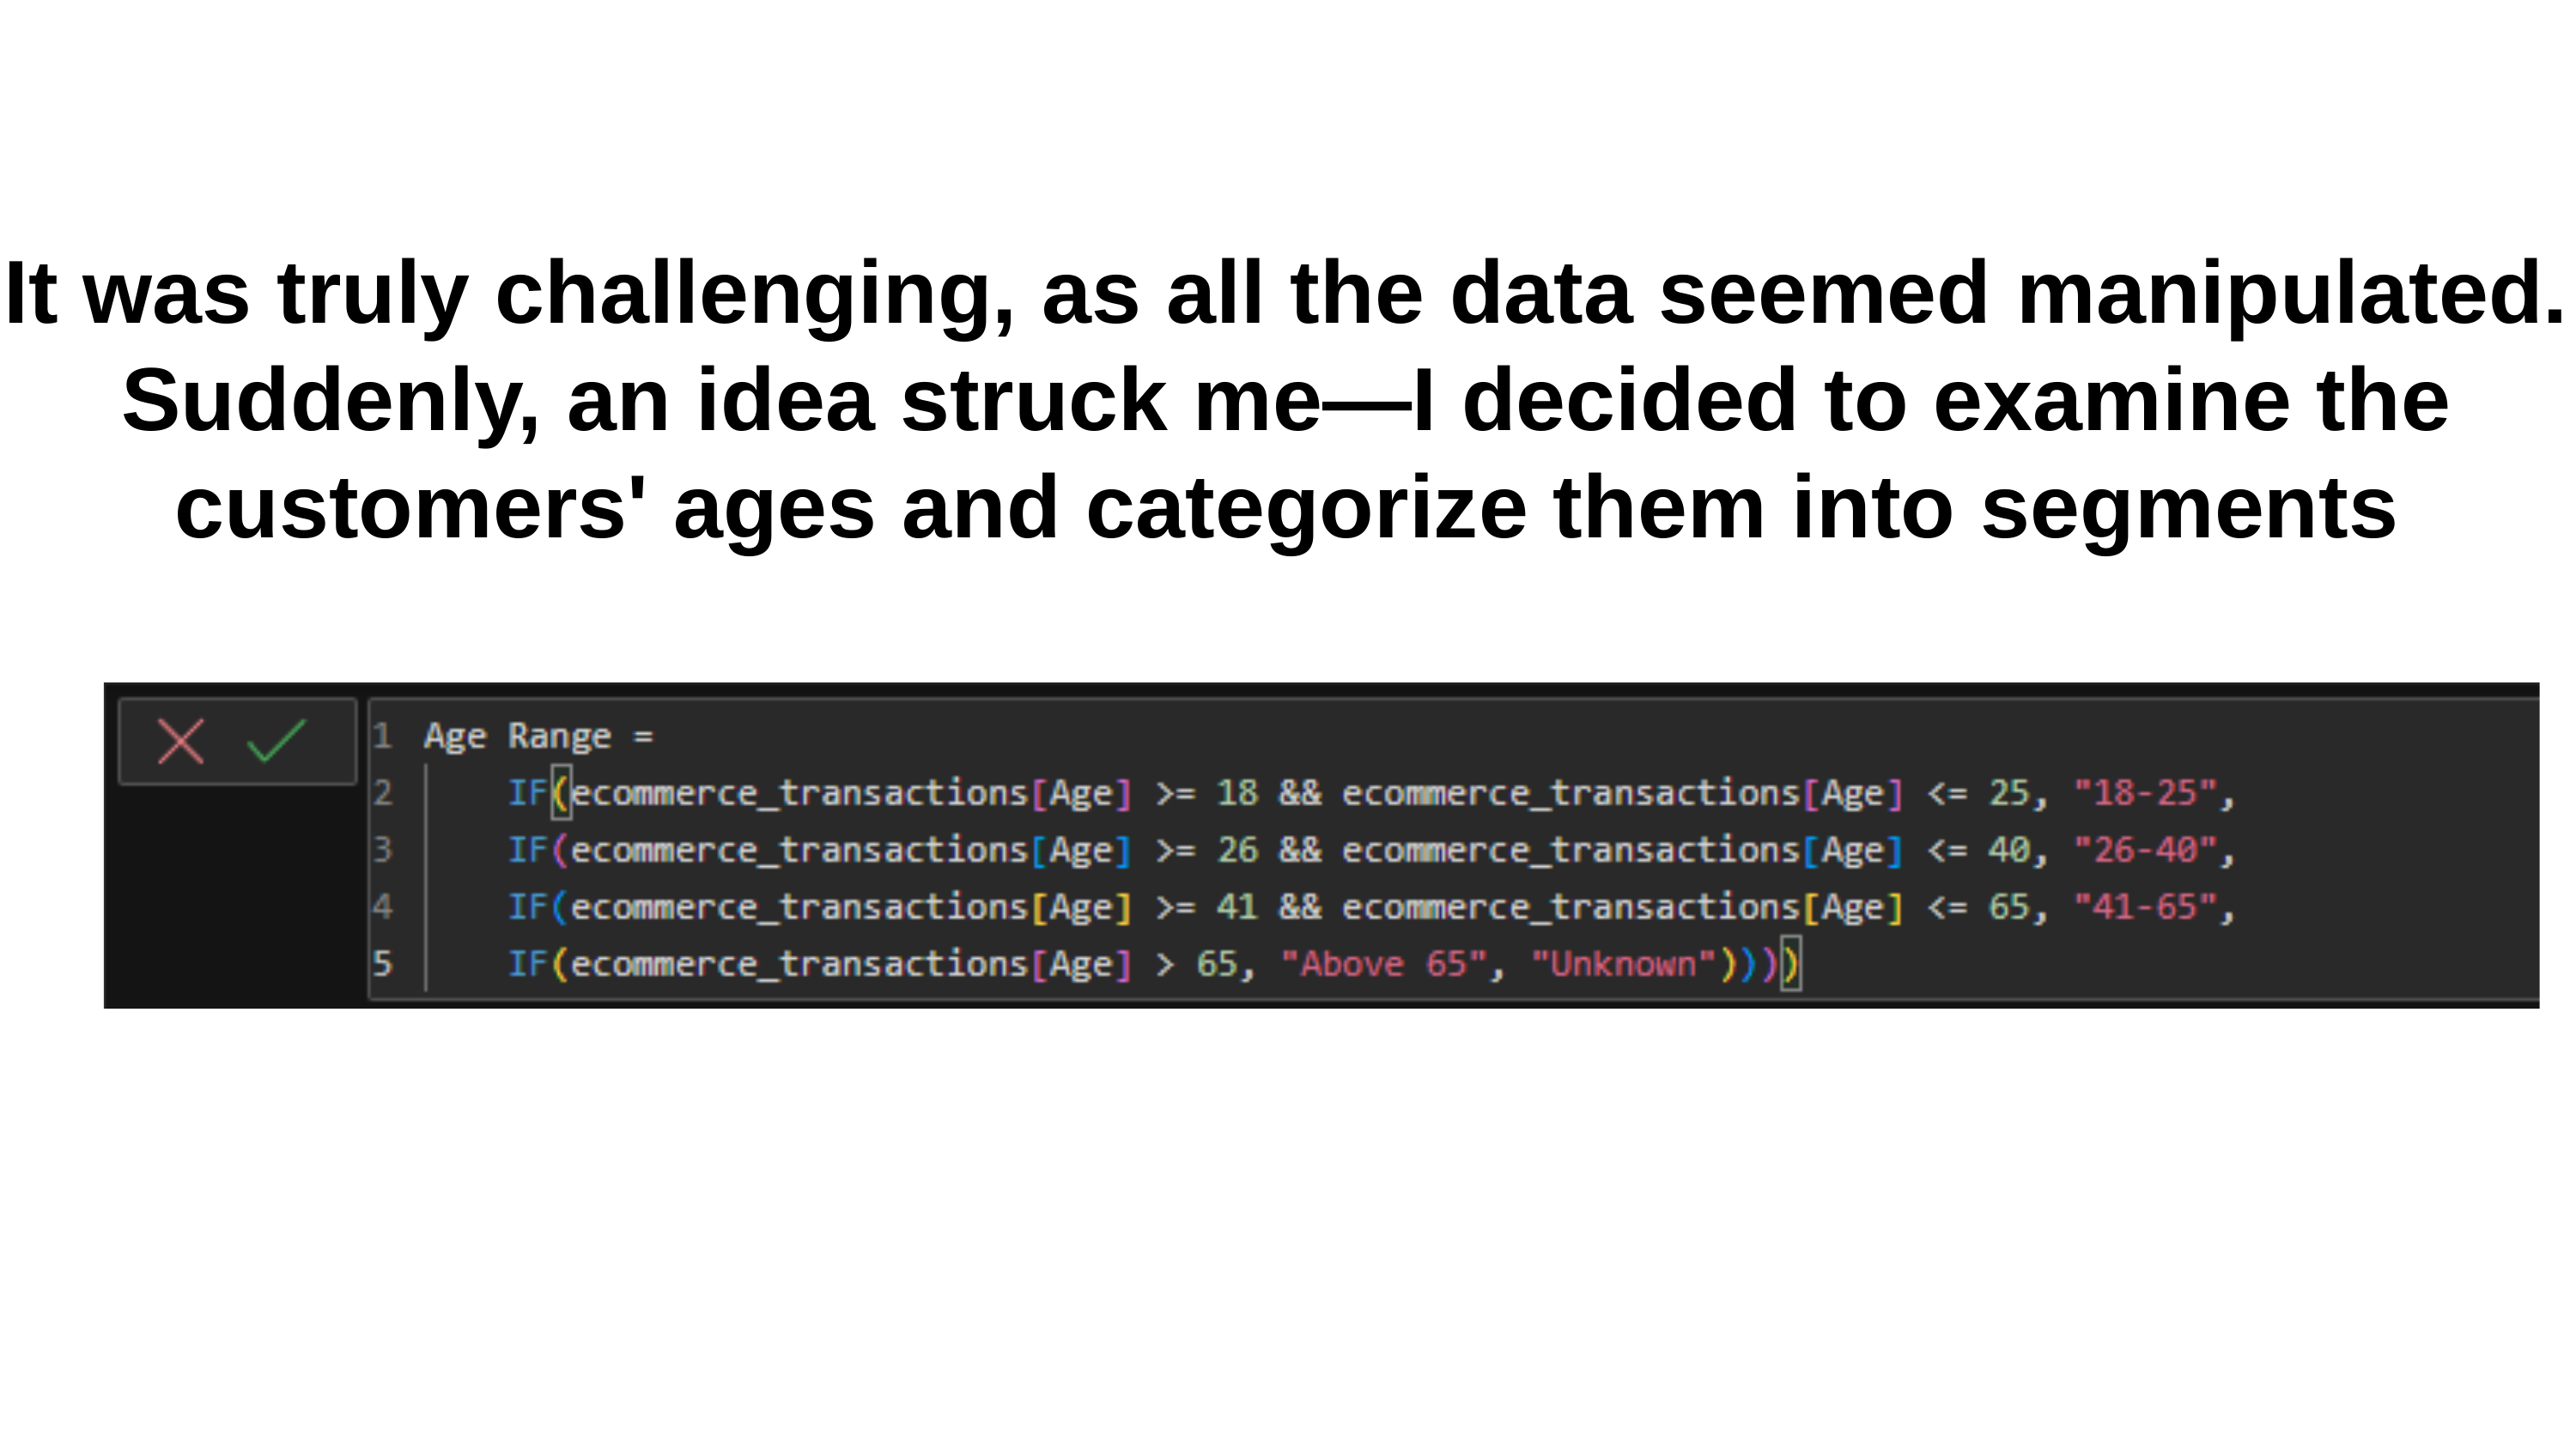

It was truly challenging, as all the data seemed manipulated. Suddenly, an idea struck me—I decided to examine the customers' ages and categorize them into segments